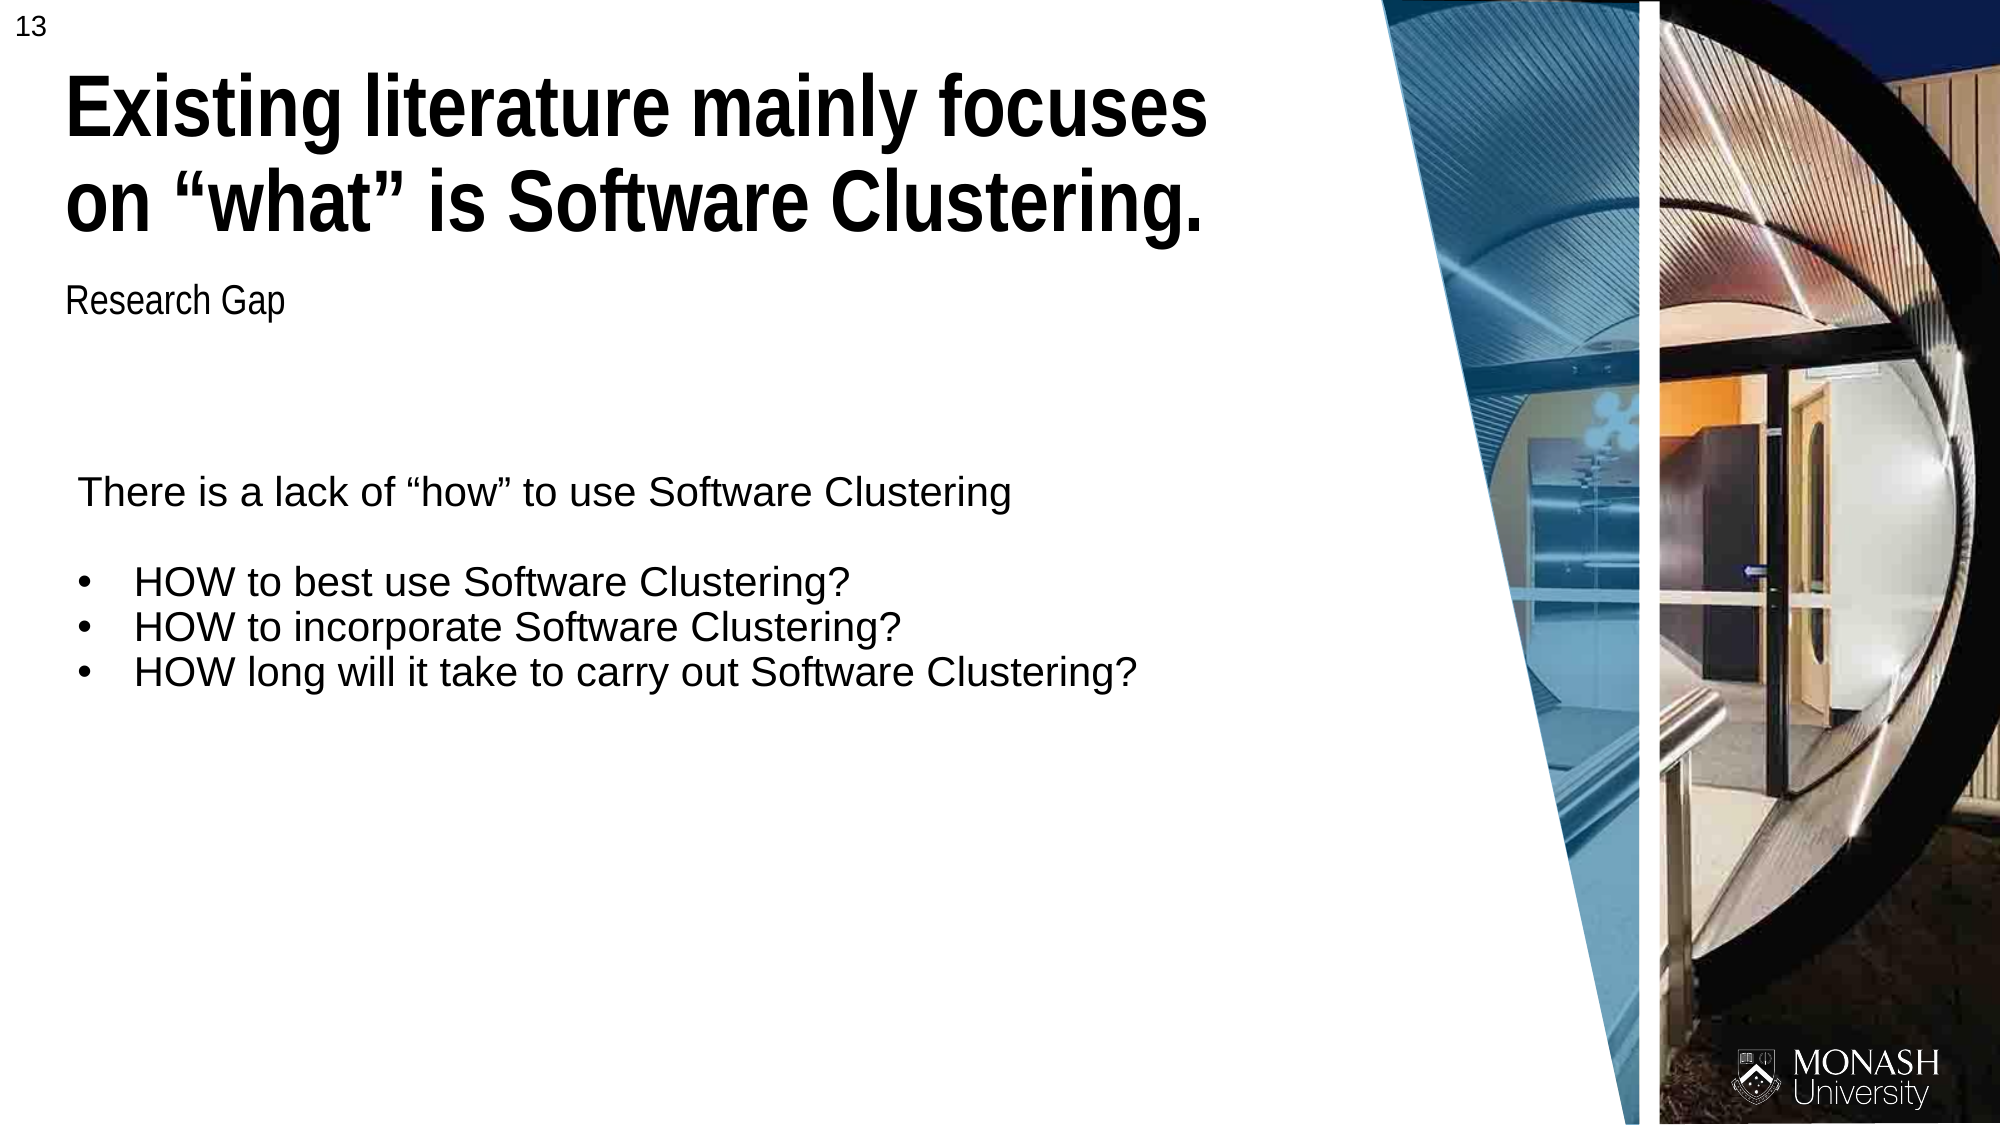

Existing literature mainly focuses on “what” is Software Clustering.
Research Gap
There is a lack of “how” to use Software Clustering

HOW to best use Software Clustering?
HOW to incorporate Software Clustering?
HOW long will it take to carry out Software Clustering?